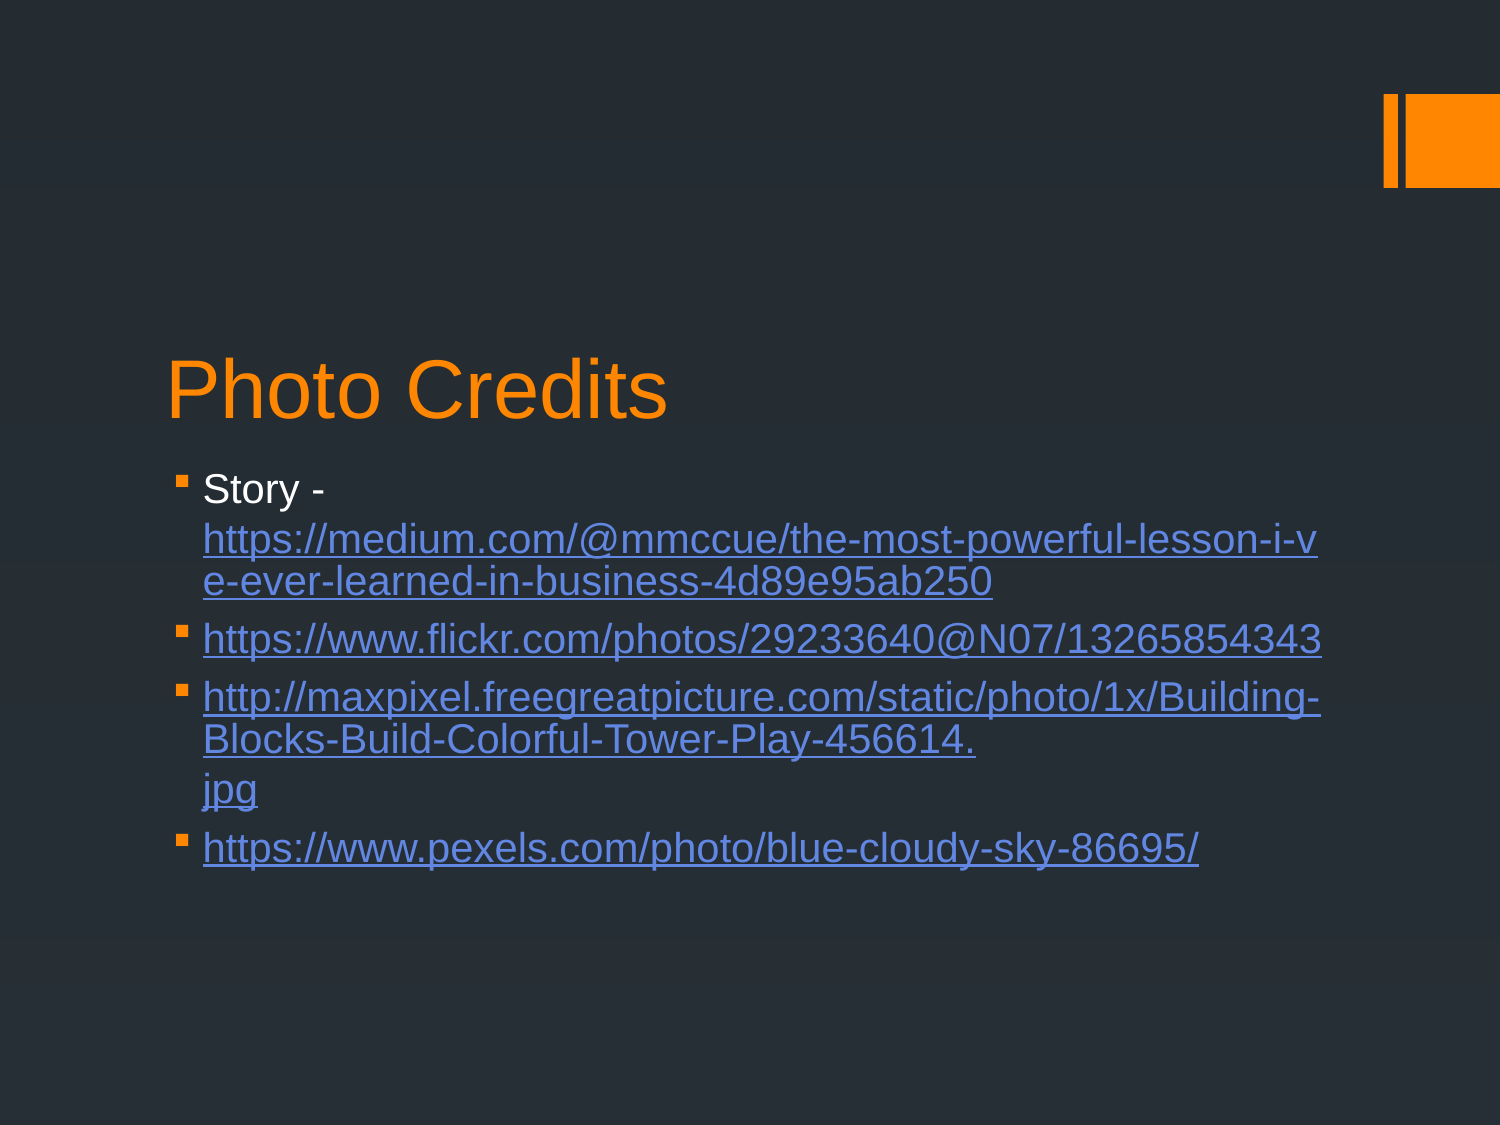

# Photo Credits
Story - https://medium.com/@mmccue/the-most-powerful-lesson-i-ve-ever-learned-in-business-4d89e95ab250
https://www.flickr.com/photos/29233640@N07/13265854343
http://maxpixel.freegreatpicture.com/static/photo/1x/Building-Blocks-Build-Colorful-Tower-Play-456614.jpg
https://www.pexels.com/photo/blue-cloudy-sky-86695/